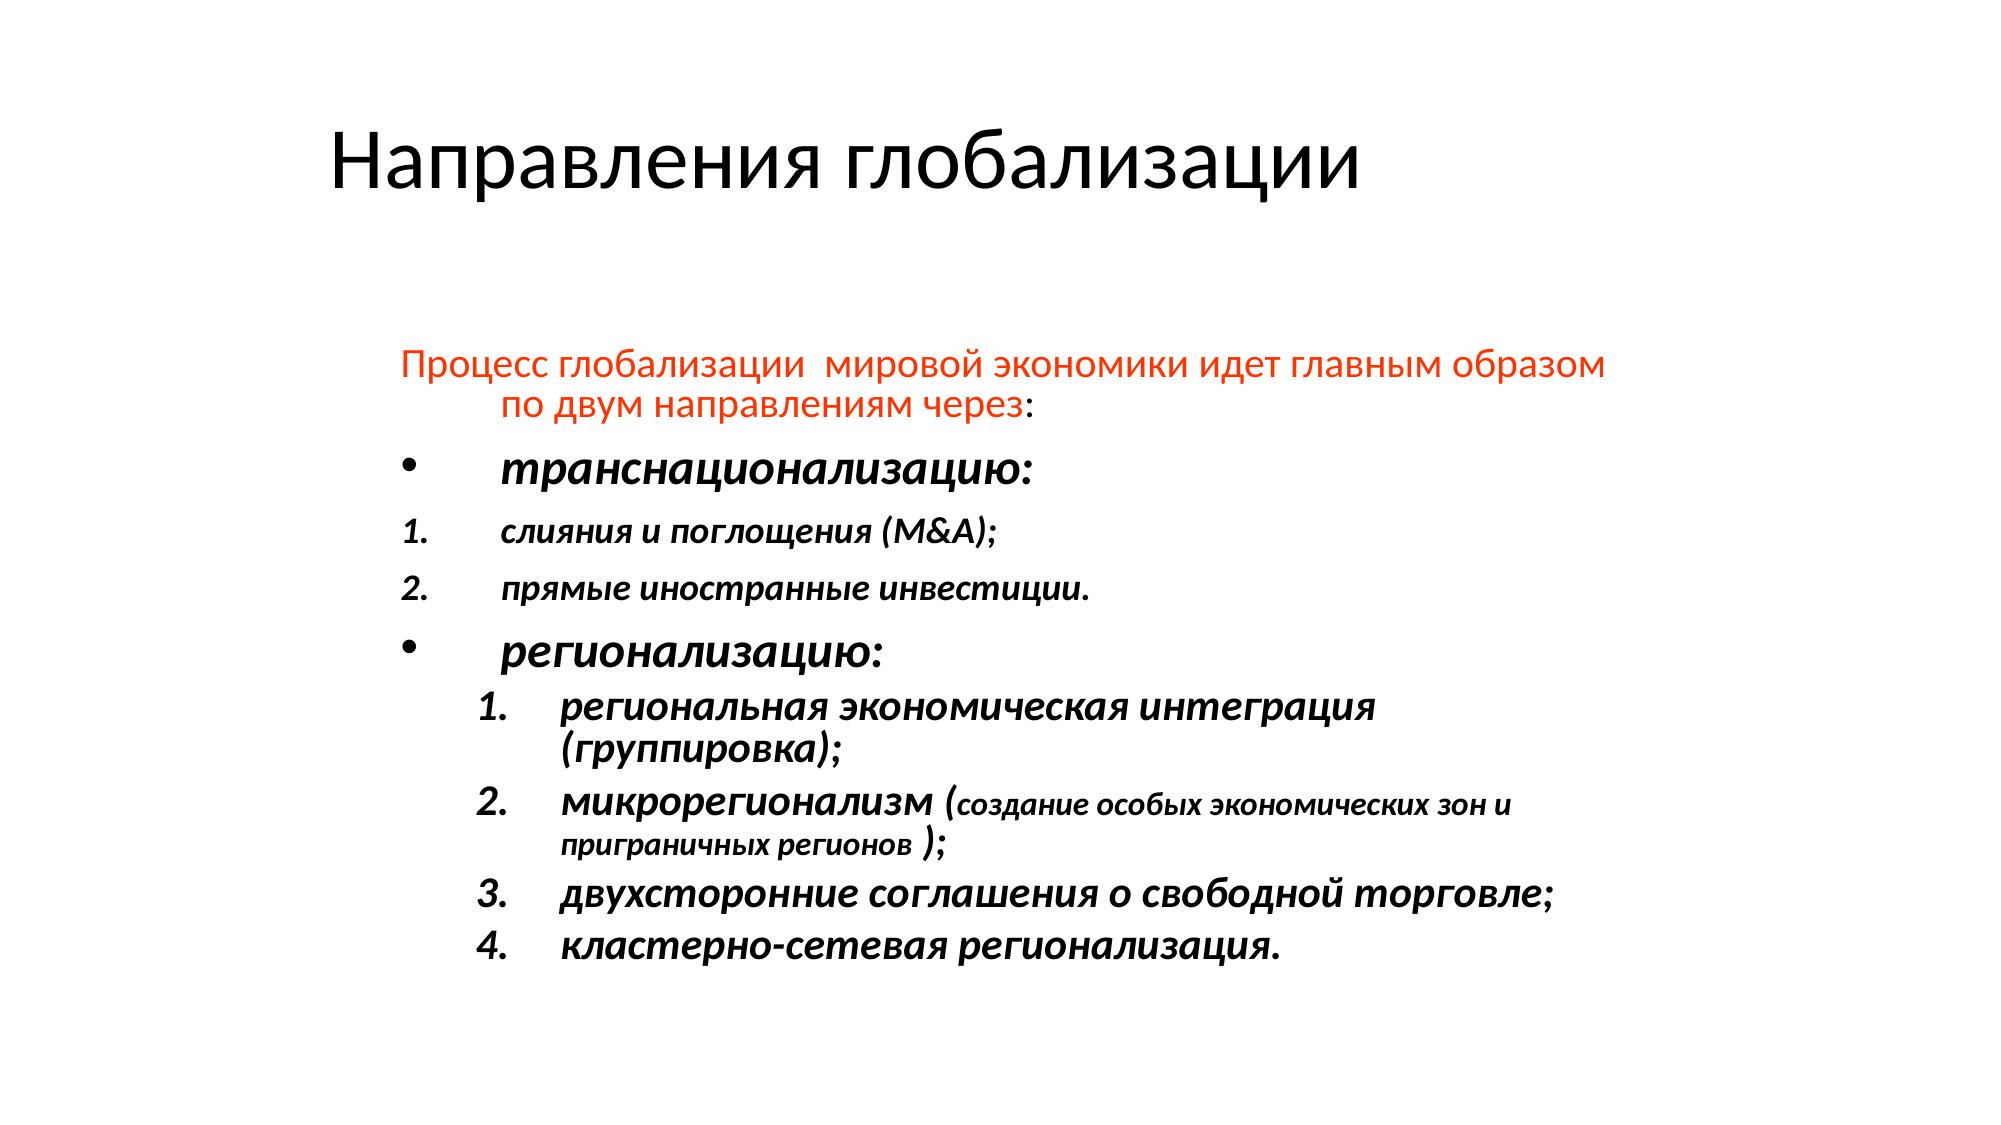

# Направления глобализации
Процесс глобализации  мировой экономики идет главным образом по двум направлениям через:
транснационализацию:
слияния и поглощения (M&A);
прямые иностранные инвестиции.
регионализацию:
региональная экономическая интеграция (группировка);
микрорегионализм (создание особых экономических зон и приграничных регионов );
двухсторонние соглашения о свободной торговле;
кластерно-сетевая регионализация.